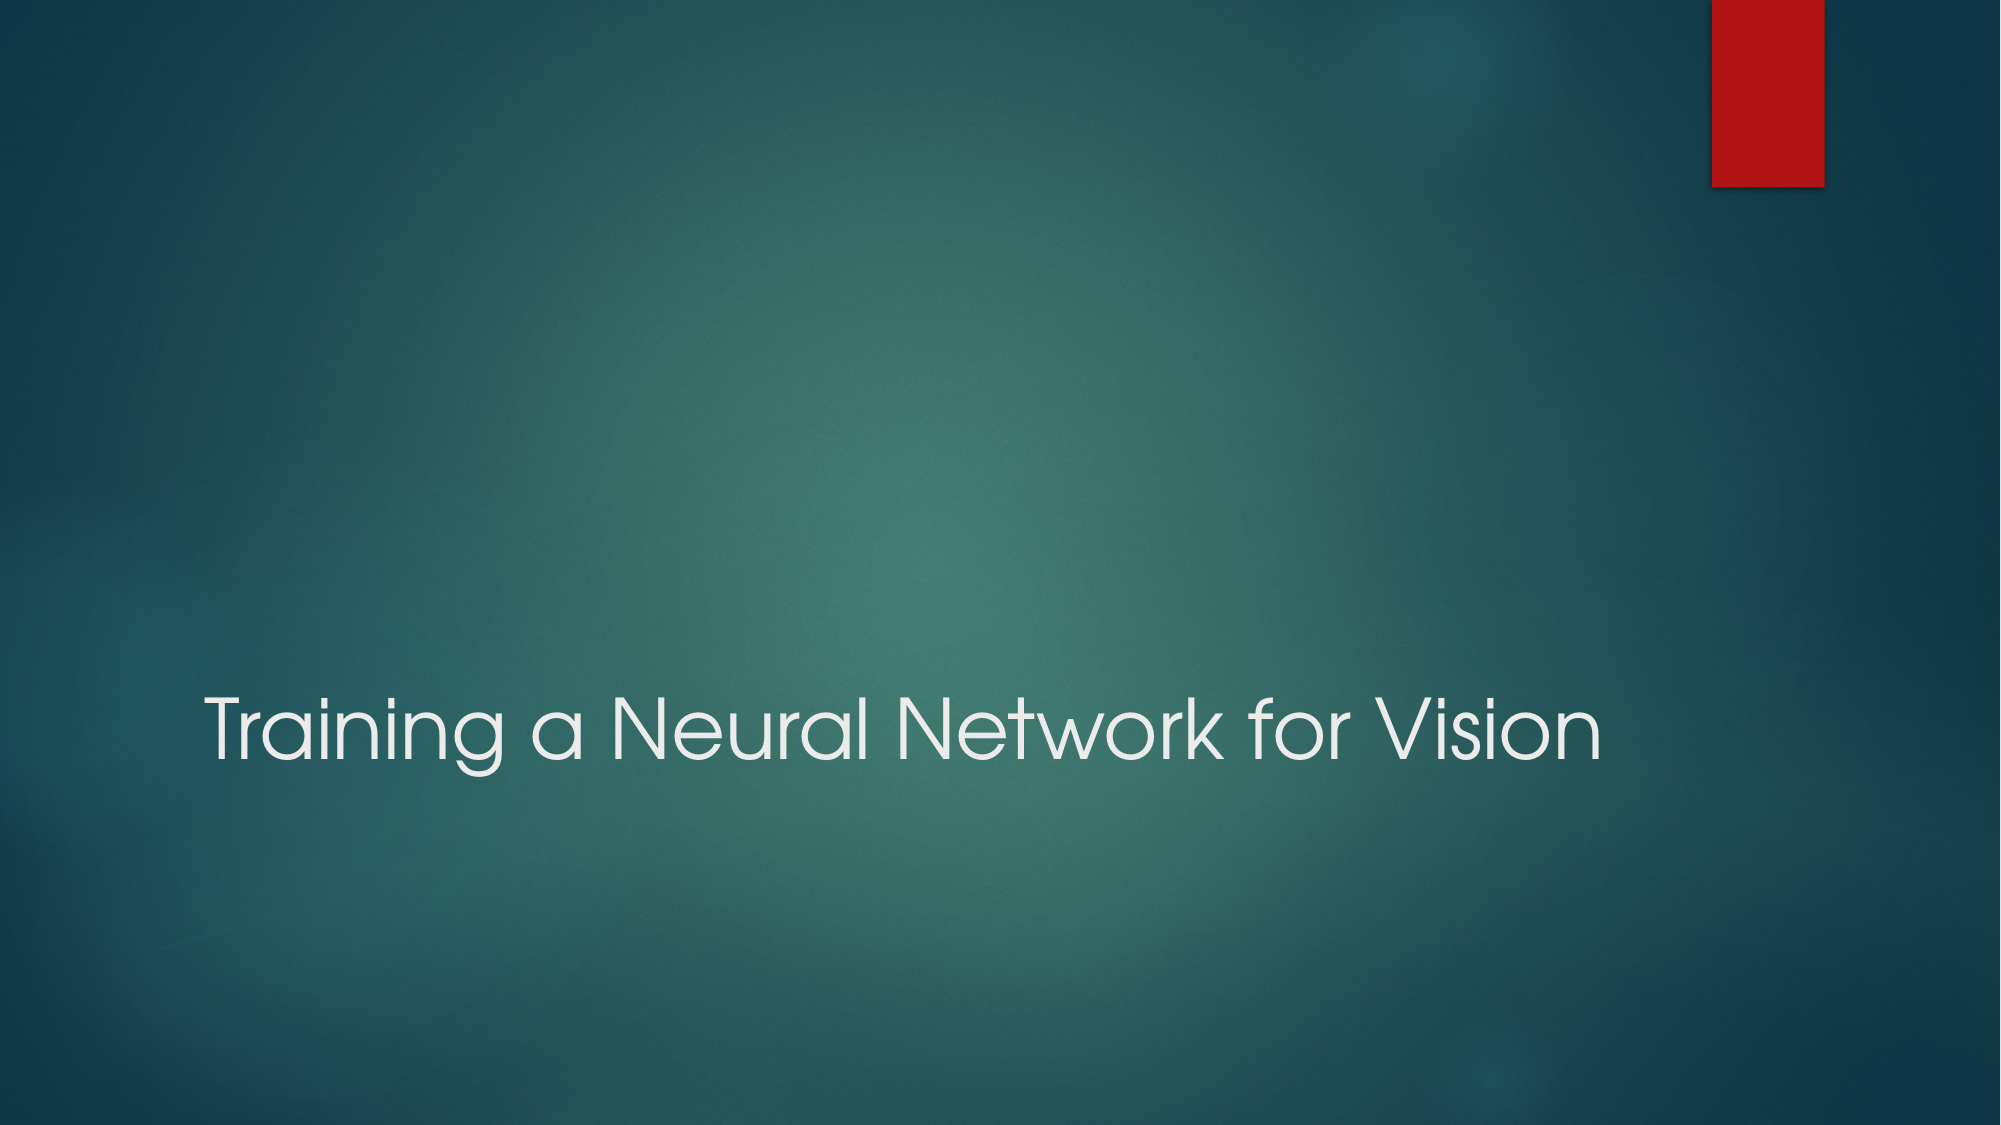

# Training a Neural Network for Vision